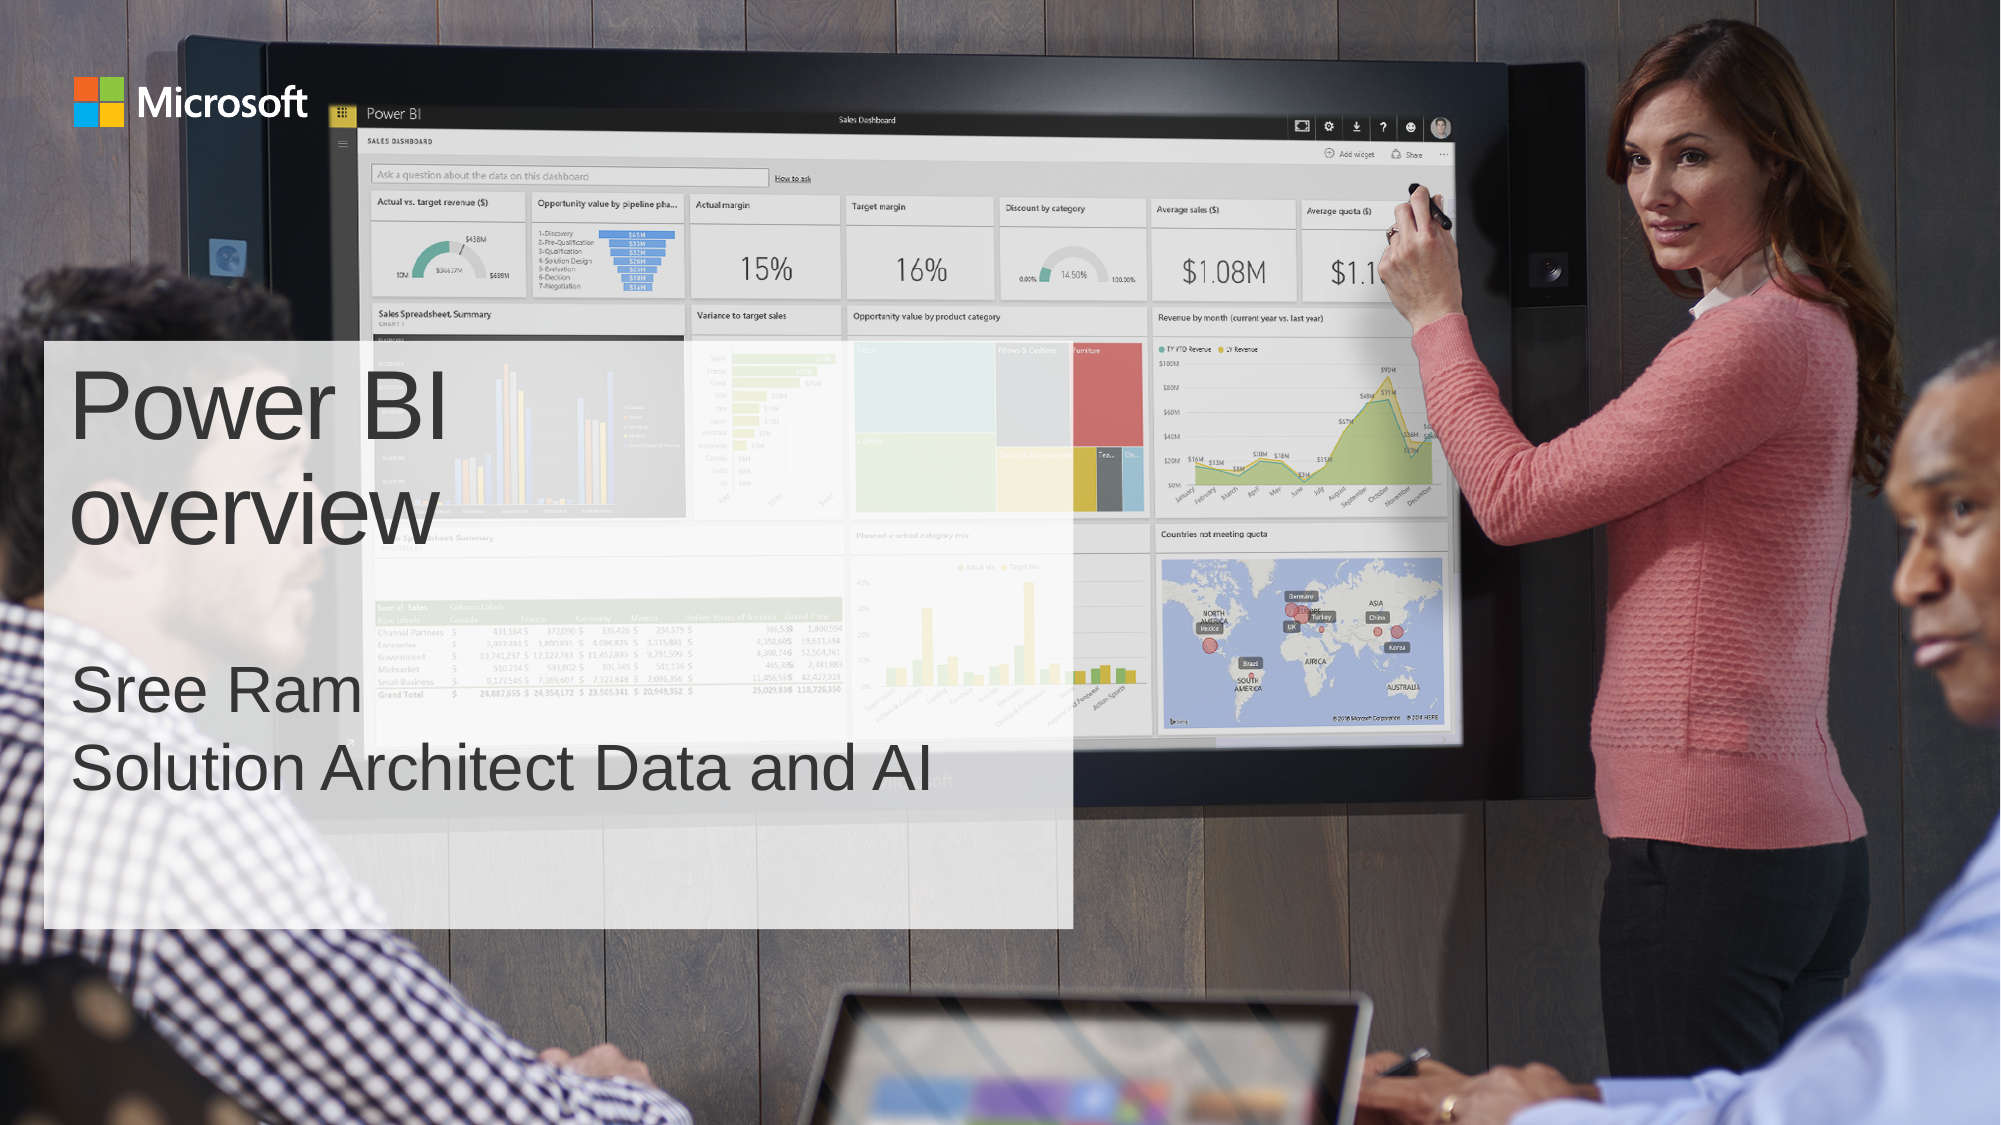

# Power BI overview
Sree Ram
Solution Architect Data and AI